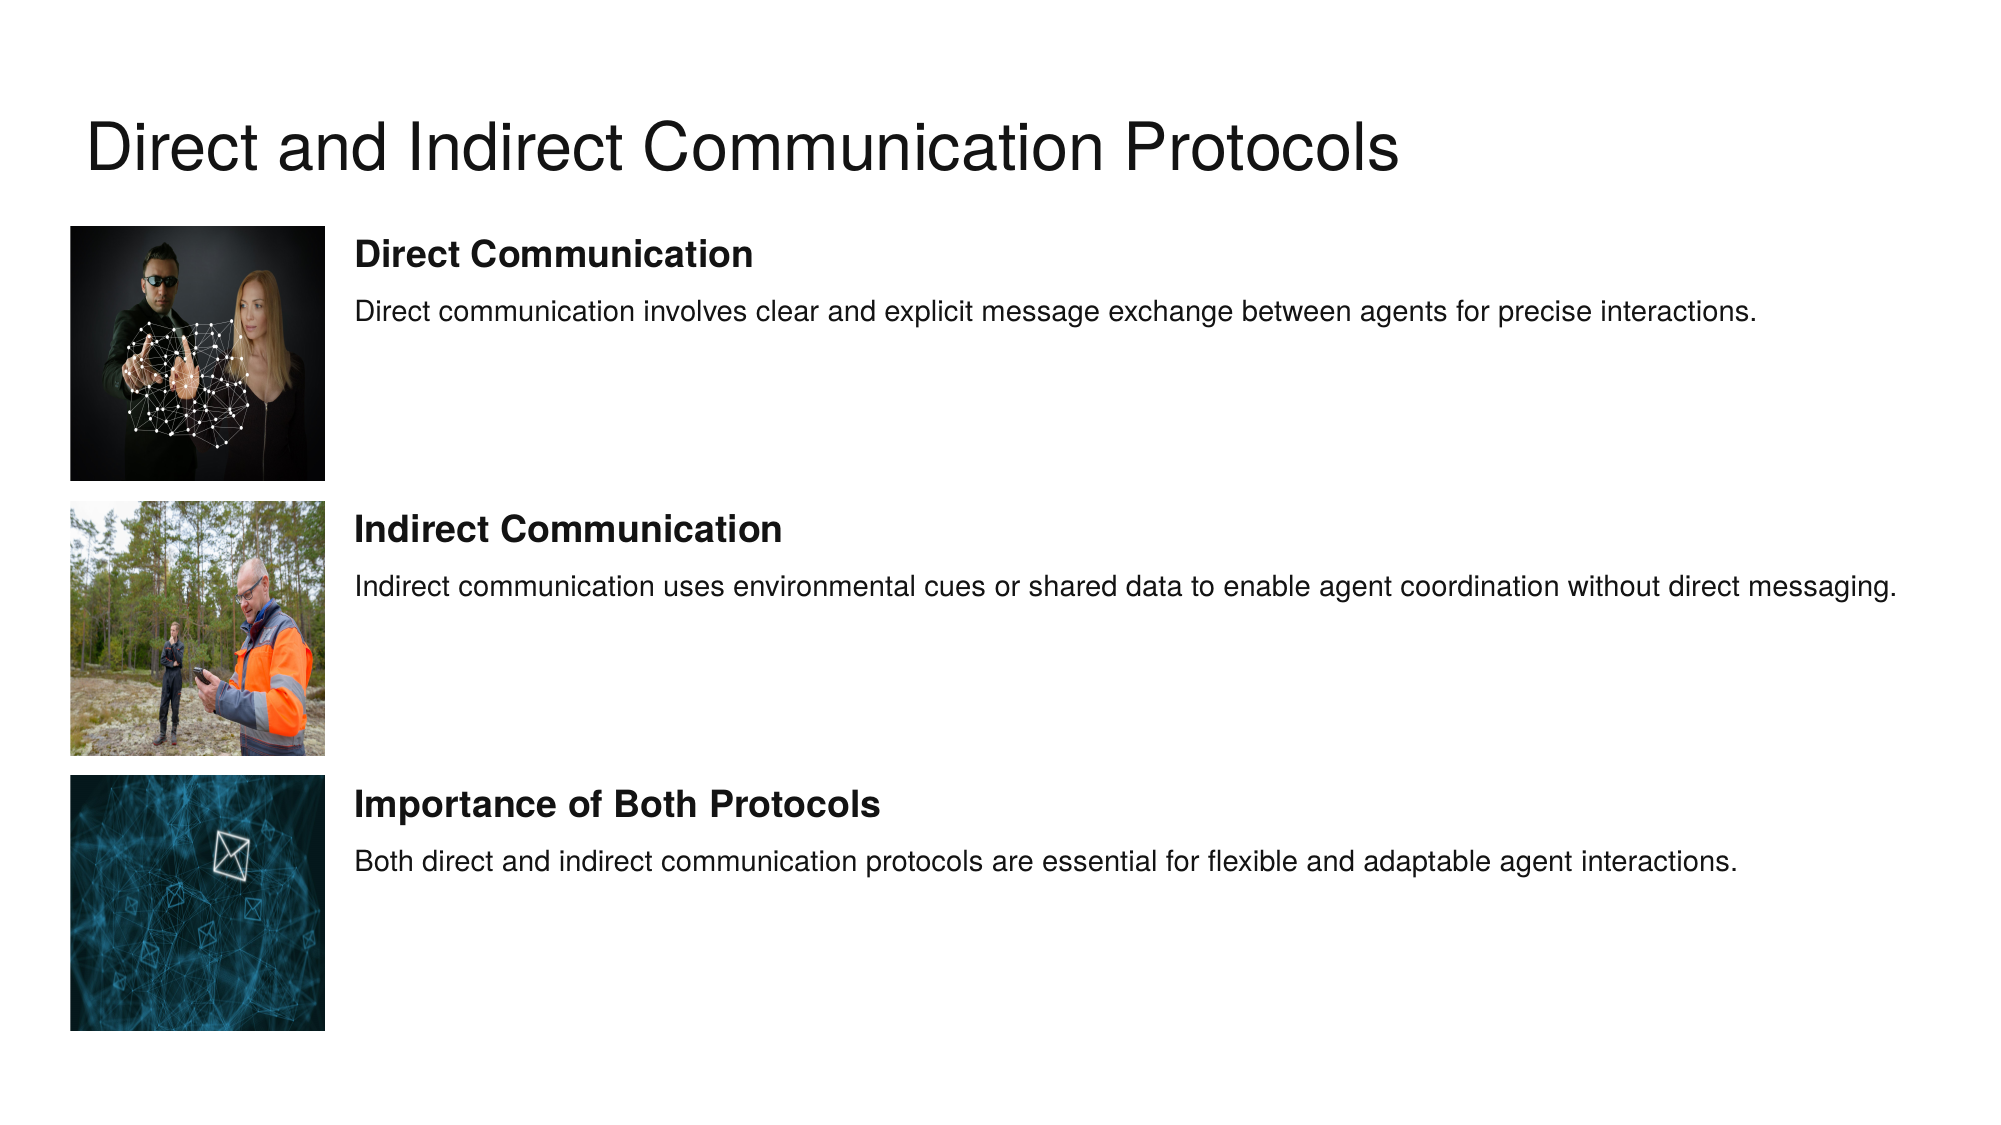

# Direct and Indirect Communication Protocols
Direct Communication
Direct communication involves clear and explicit message exchange between agents for precise interactions.
Indirect Communication
Indirect communication uses environmental cues or shared data to enable agent coordination without direct messaging.
Importance of Both Protocols
Both direct and indirect communication protocols are essential for flexible and adaptable agent interactions.